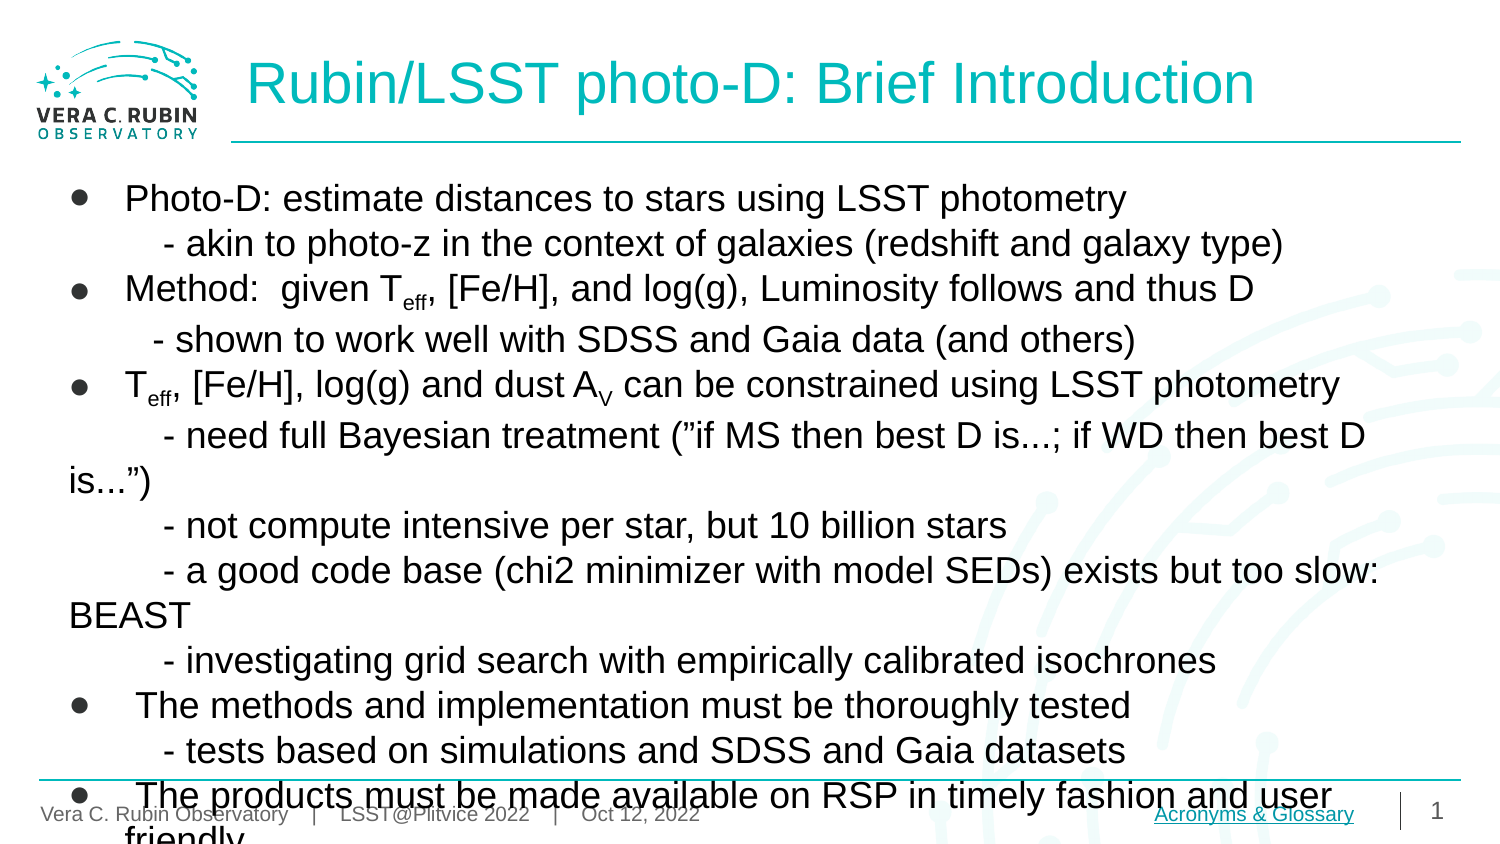

Rubin/LSST photo-D: Brief Introduction
Photo-D: estimate distances to stars using LSST photometry
         - akin to photo-z in the context of galaxies (redshift and galaxy type)
Method:  given Teff, [Fe/H], and log(g), Luminosity follows and thus D
        - shown to work well with SDSS and Gaia data (and others)
Teff, [Fe/H], log(g) and dust AV can be constrained using LSST photometry
         - need full Bayesian treatment (”if MS then best D is...; if WD then best D is...”)
         - not compute intensive per star, but 10 billion stars
         - a good code base (chi2 minimizer with model SEDs) exists but too slow: BEAST
         - investigating grid search with empirically calibrated isochrones
 The methods and implementation must be thoroughly tested
         - tests based on simulations and SDSS and Gaia datasets
 The products must be made available on RSP in timely fashion and user friendly
         - Bura at UniRi, perhaps UW cluster, cloud, elsewhere?
1